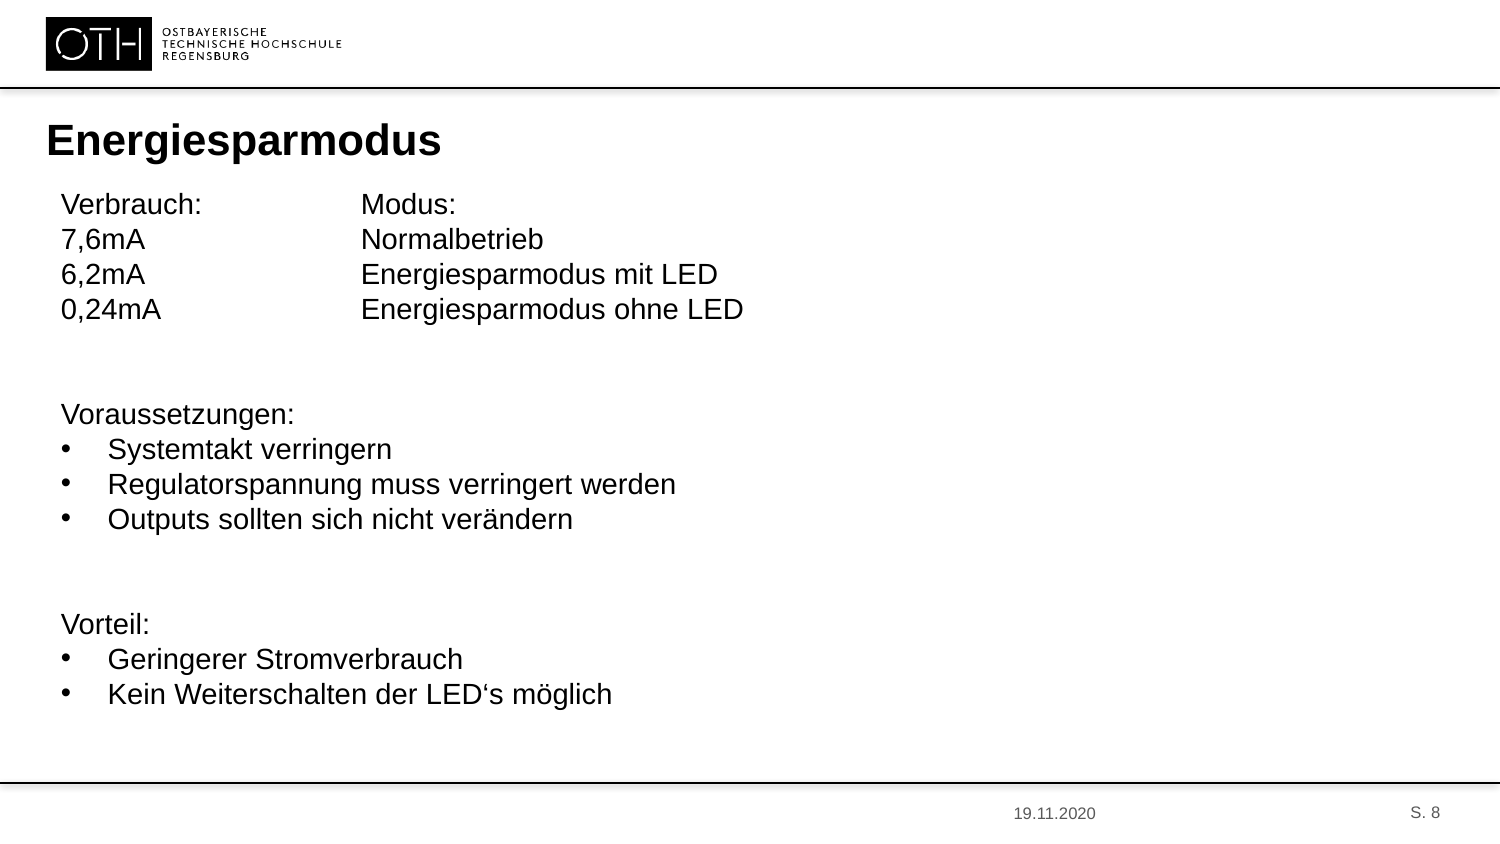

#
Energiesparmodus
Verbrauch: 	Modus:
7,6mA		Normalbetrieb
6,2mA		Energiesparmodus mit LED
0,24mA		Energiesparmodus ohne LED

Voraussetzungen:
Systemtakt verringern
Regulatorspannung muss verringert werden
Outputs sollten sich nicht verändern

Vorteil:
Geringerer Stromverbrauch
Kein Weiterschalten der LED‘s möglich
S. 8
19.11.2020